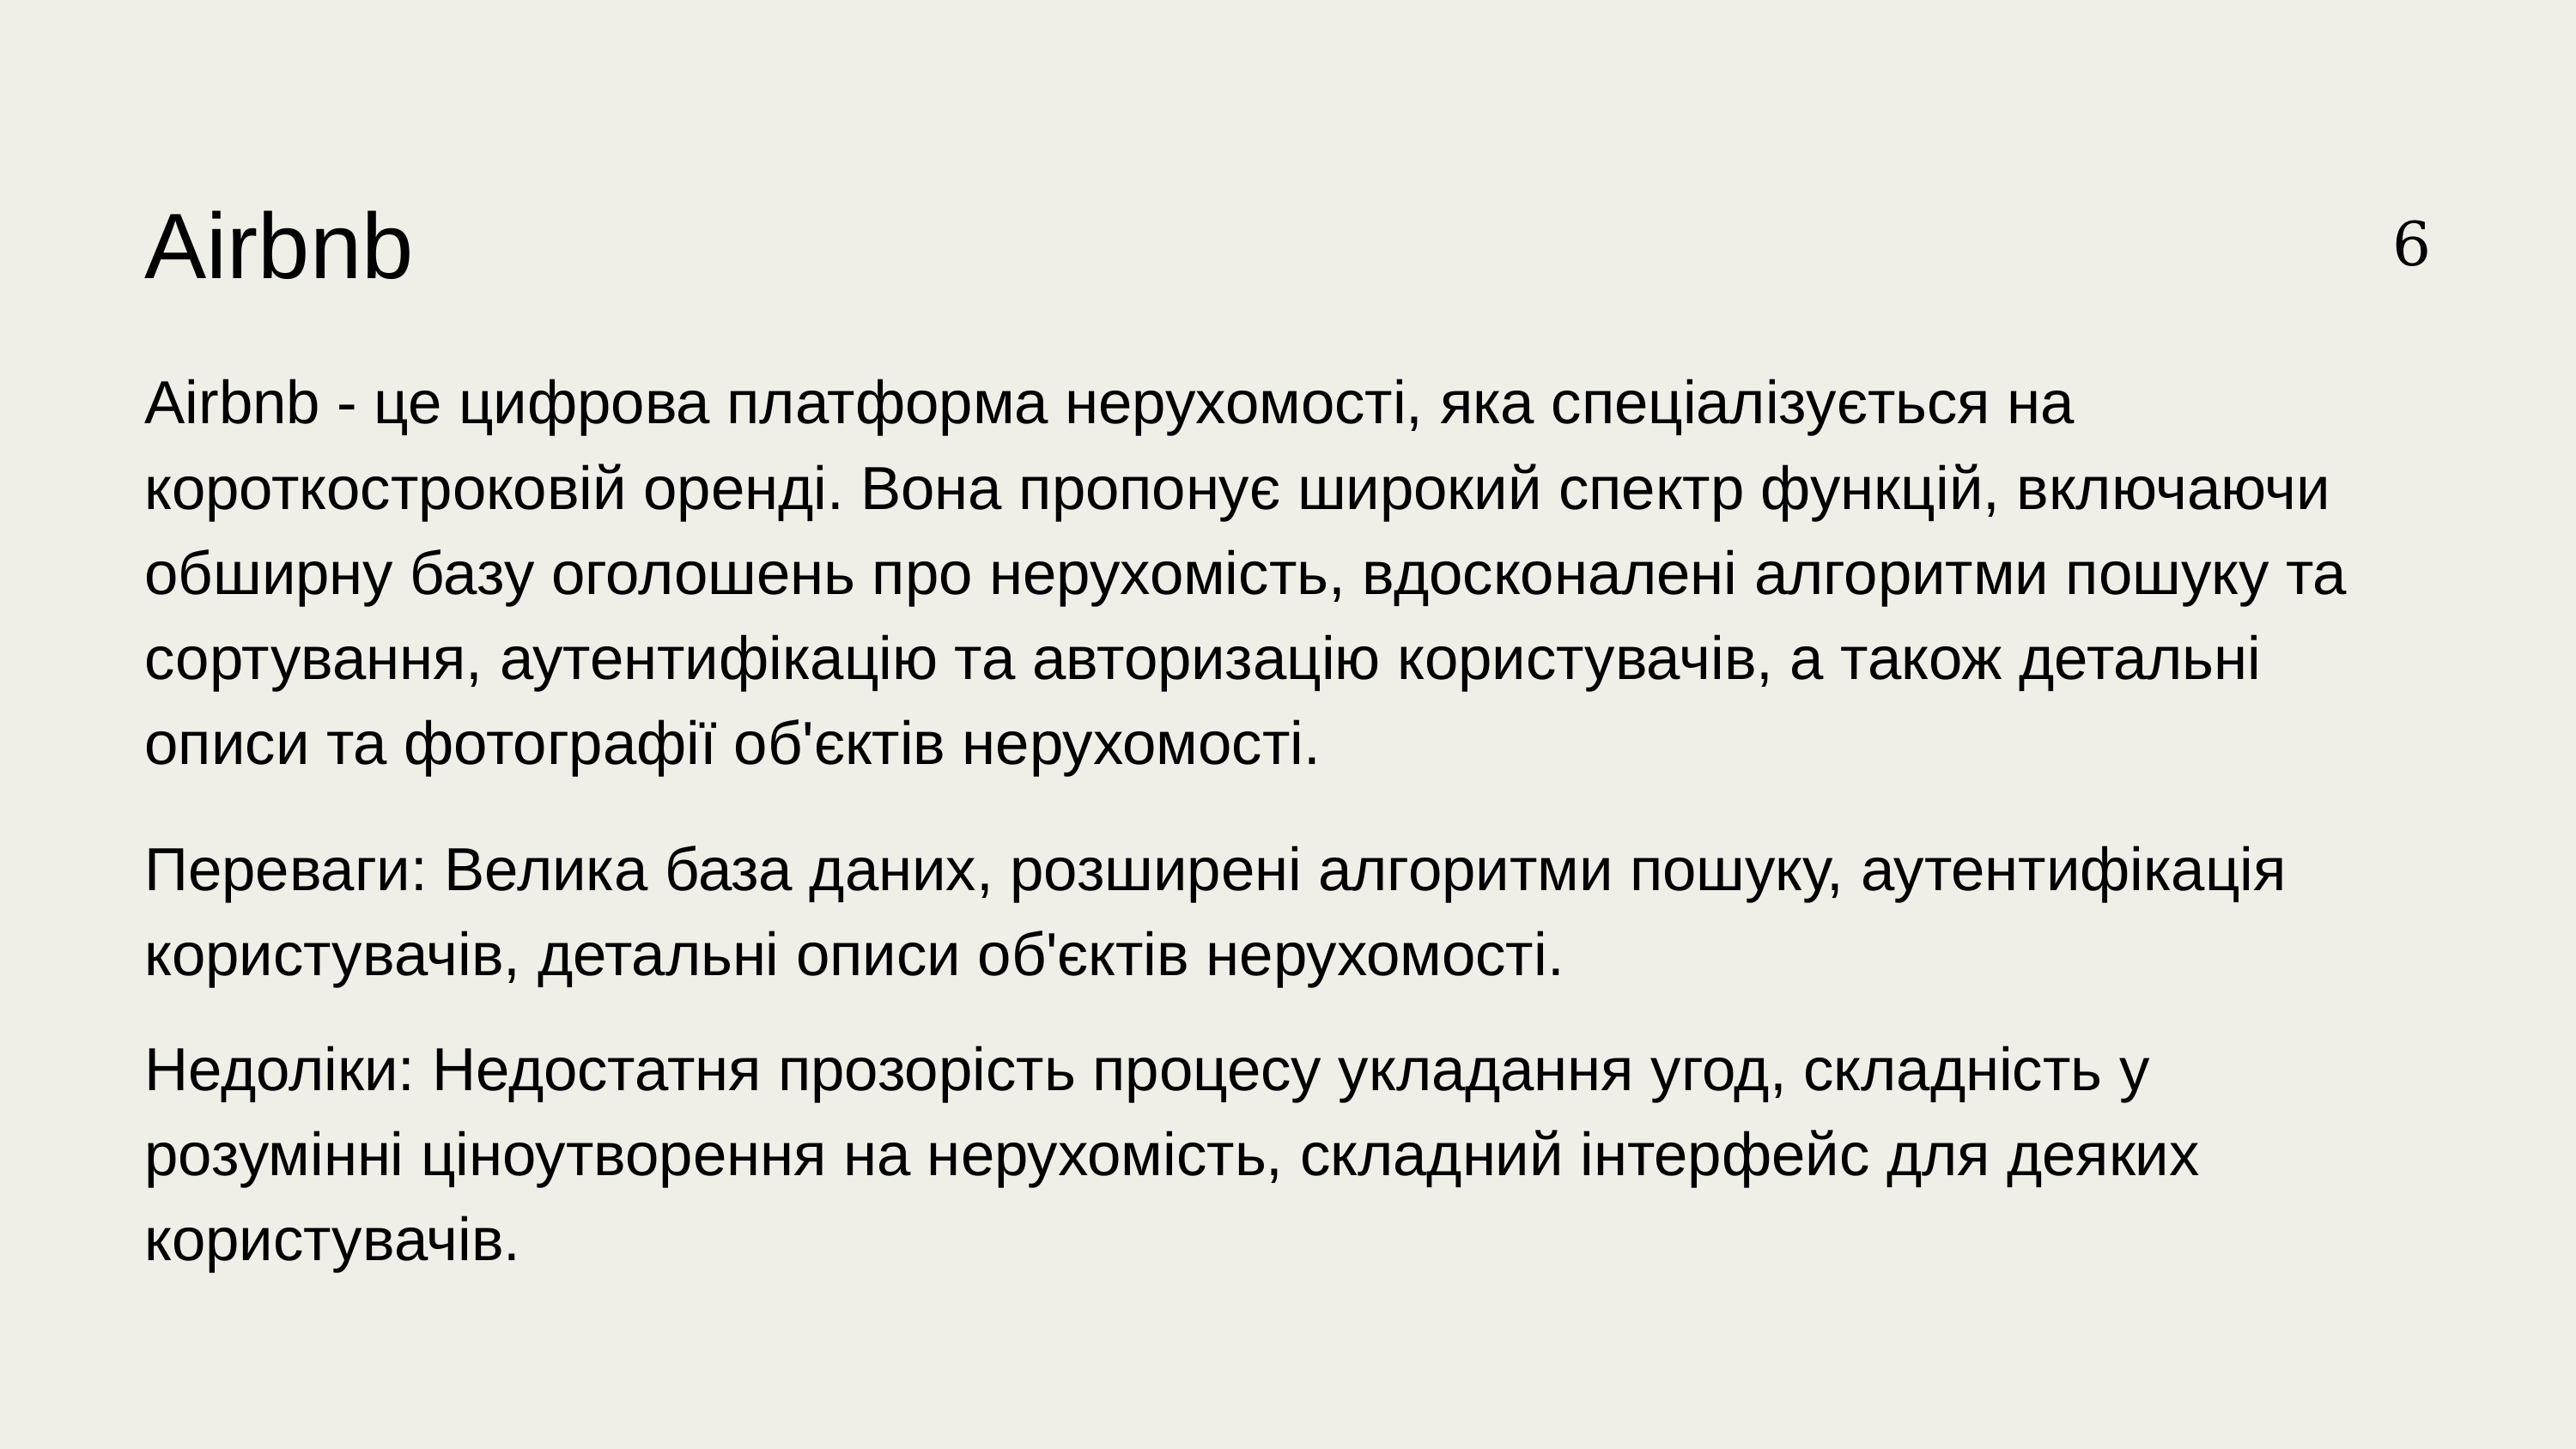

Airbnb
6
Airbnb - це цифрова платформа нерухомості, яка спеціалізується на короткостроковій оренді. Вона пропонує широкий спектр функцій, включаючи обширну базу оголошень про нерухомість, вдосконалені алгоритми пошуку та сортування, аутентифікацію та авторизацію користувачів, а також детальні описи та фотографії об'єктів нерухомості.
Переваги: Велика база даних, розширені алгоритми пошуку, аутентифікація користувачів, детальні описи об'єктів нерухомості.
Недоліки: Недостатня прозорість процесу укладання угод, складність у розумінні ціноутворення на нерухомість, складний інтерфейс для деяких користувачів.